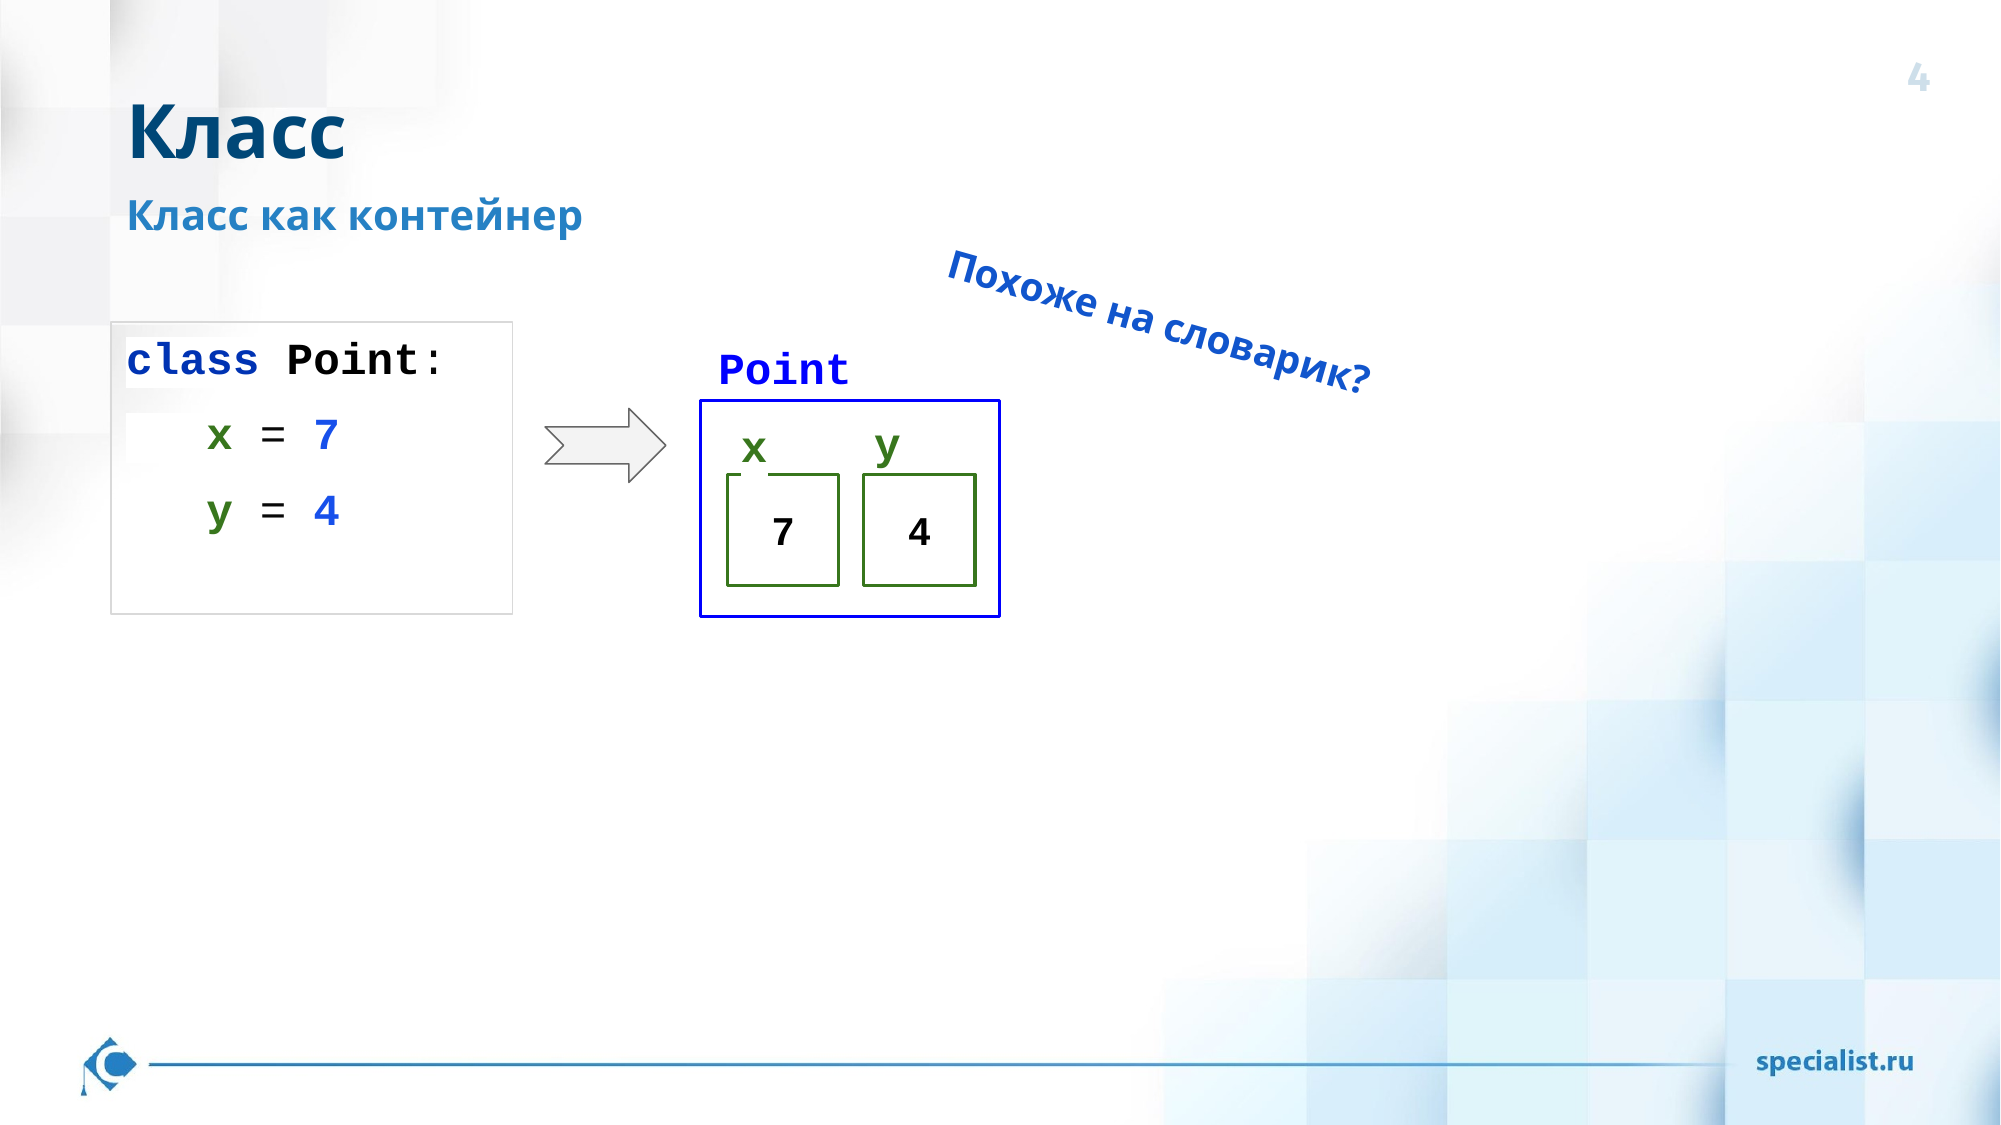

# Класс
Класс как контейнер
Похоже на словарик?
Point
class Point:
   x = 7
   y = 4

y
x

7
4